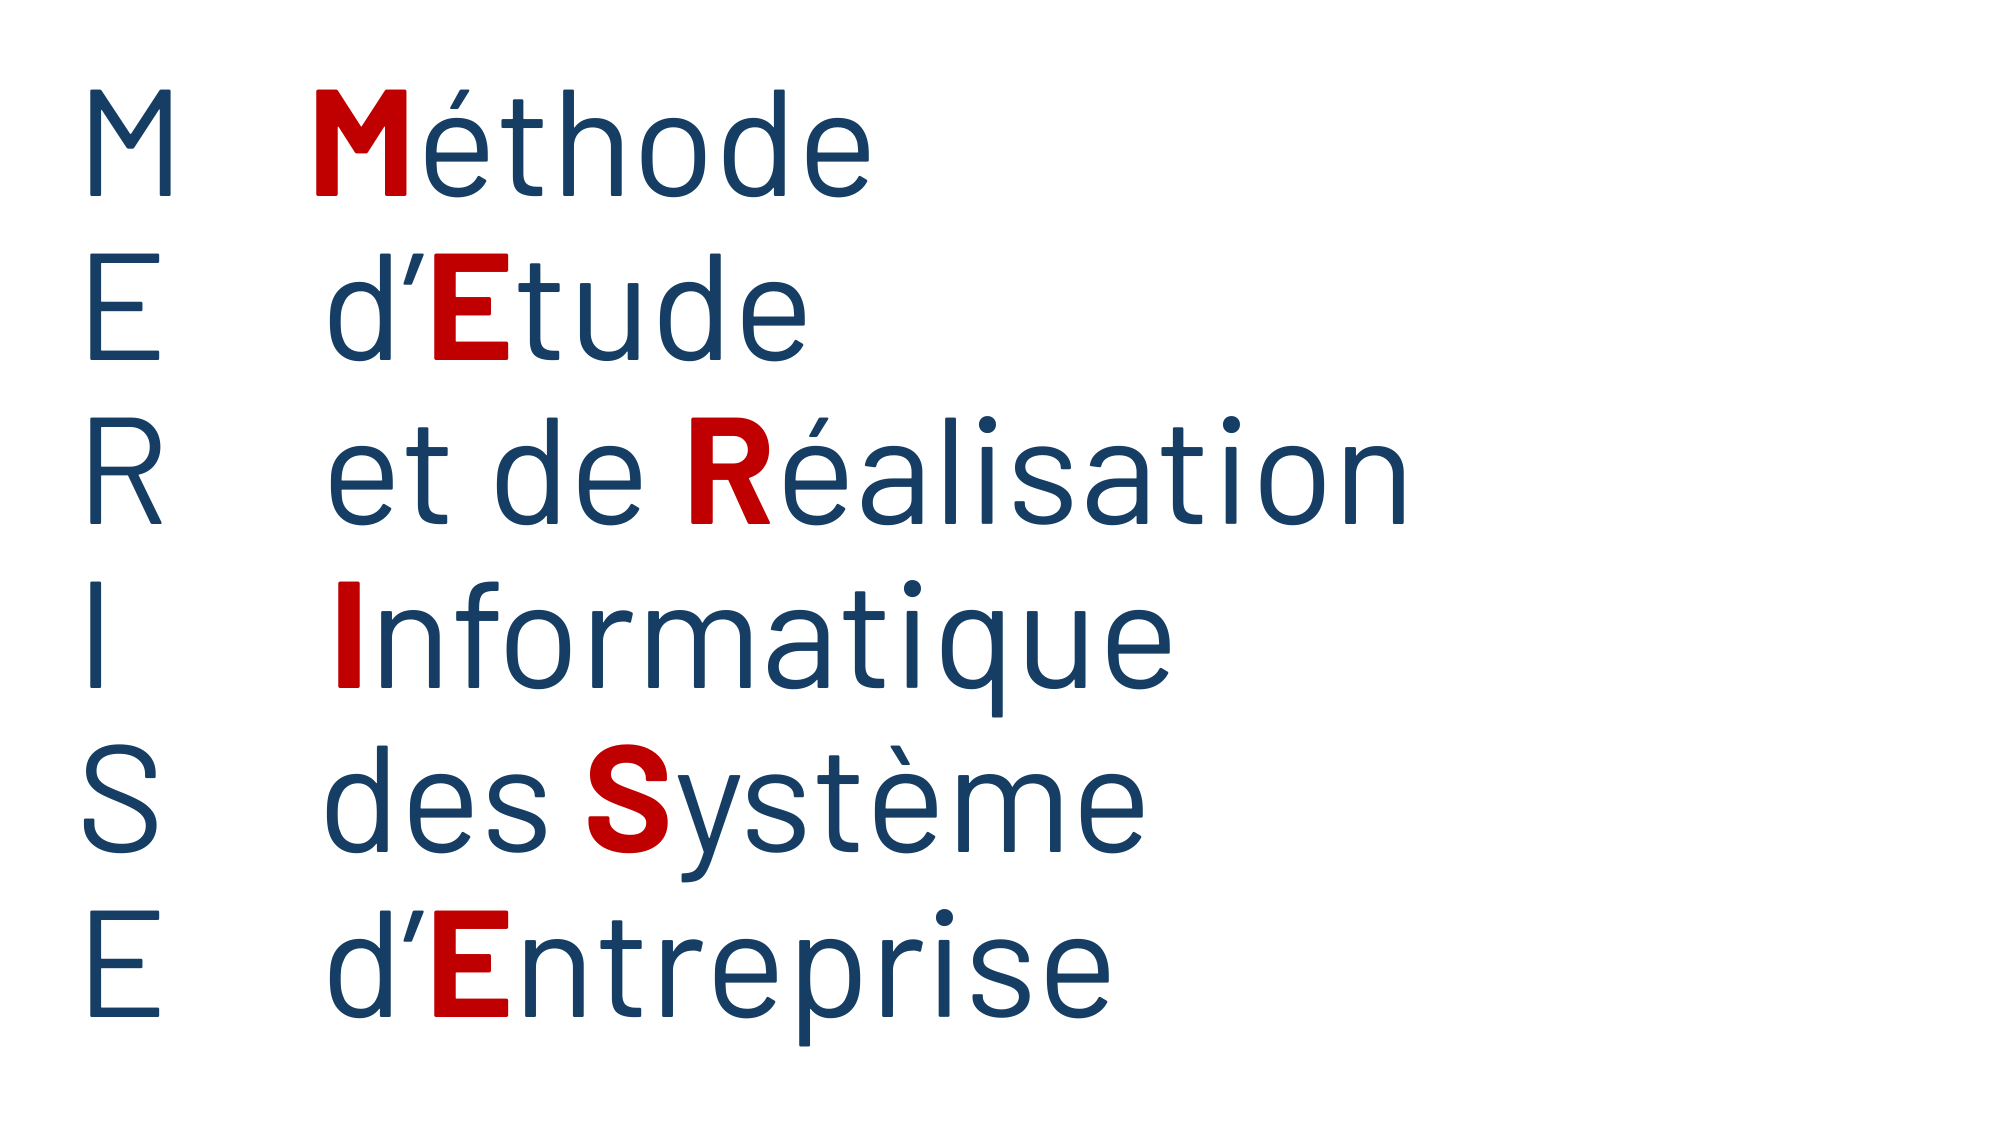

# M    Méthode E     d’Etude R     et de Réalisation I       Informatique S     des Système E     d’Entreprise